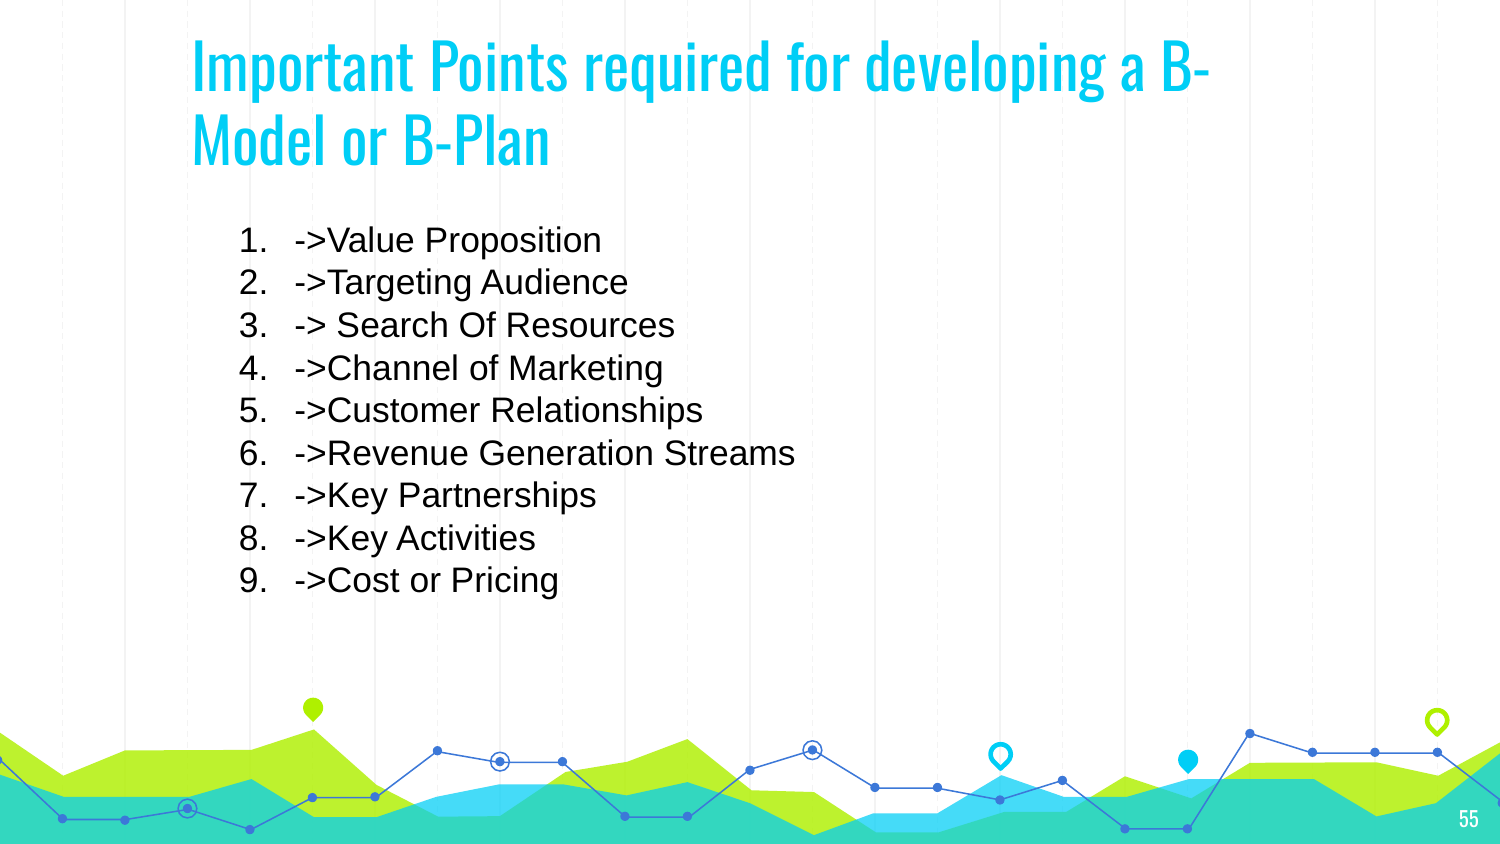

# Important Points required for developing a B-Model or B-Plan

->Value Proposition
->Targeting Audience
-> Search Of Resources
->Channel of Marketing
->Customer Relationships
->Revenue Generation Streams
->Key Partnerships
->Key Activities
->Cost or Pricing
55